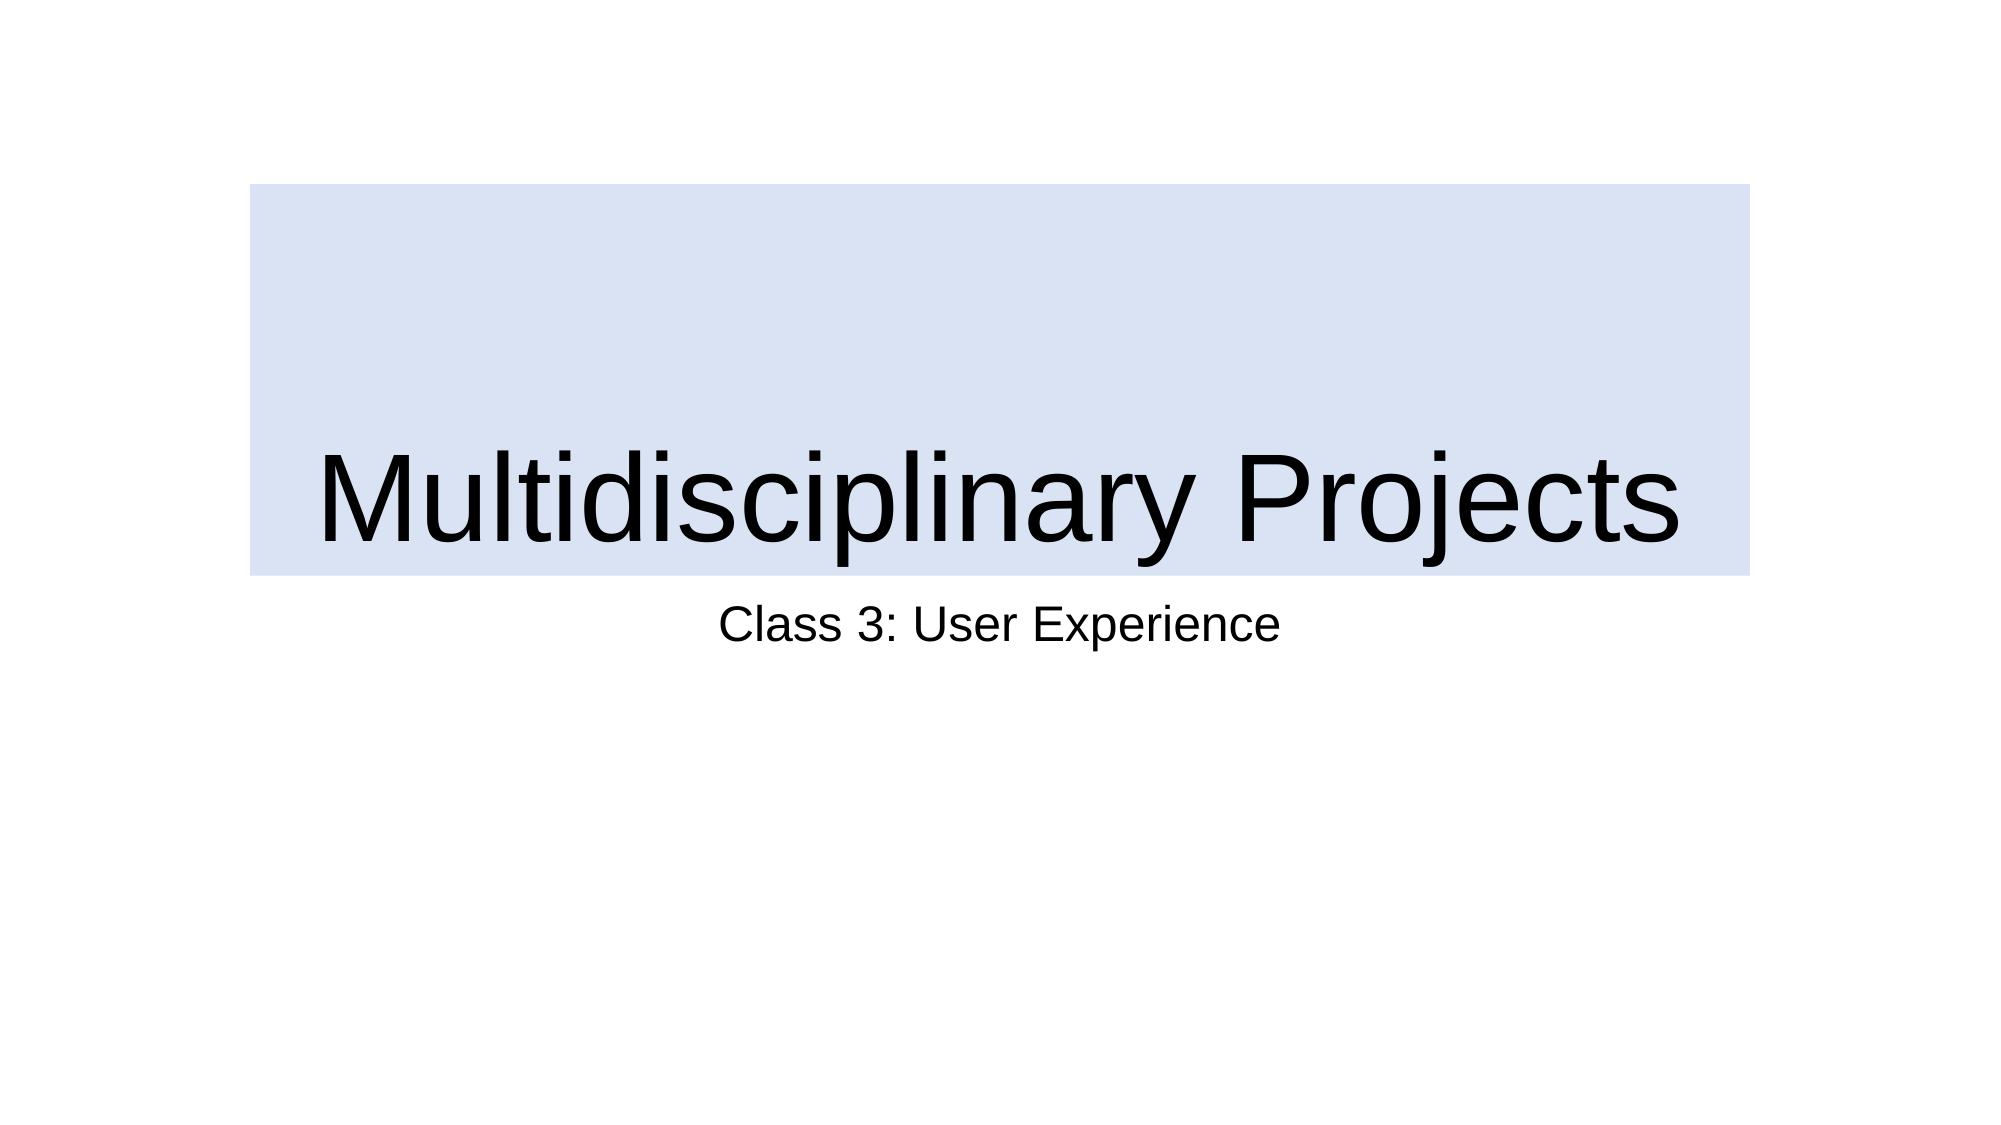

# Multidisciplinary Projects
Class 3: User Experience